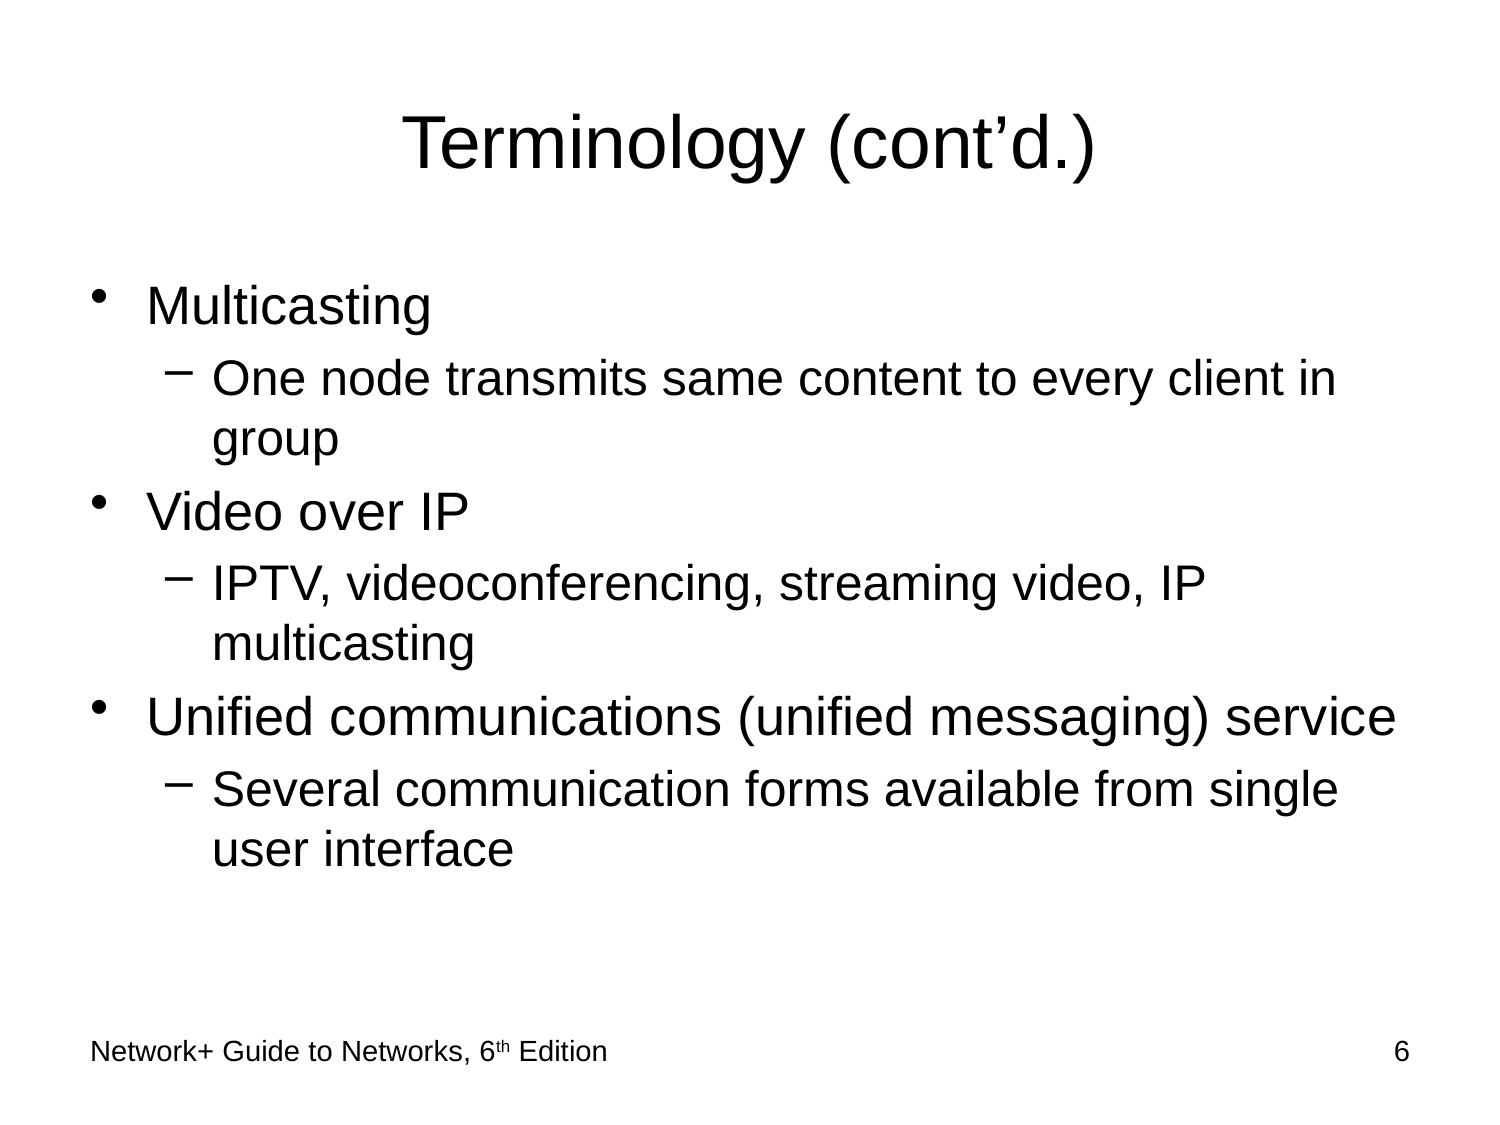

# Terminology (cont’d.)
Multicasting
One node transmits same content to every client in group
Video over IP
IPTV, videoconferencing, streaming video, IP multicasting
Unified communications (unified messaging) service
Several communication forms available from single user interface
Network+ Guide to Networks, 6th Edition
6